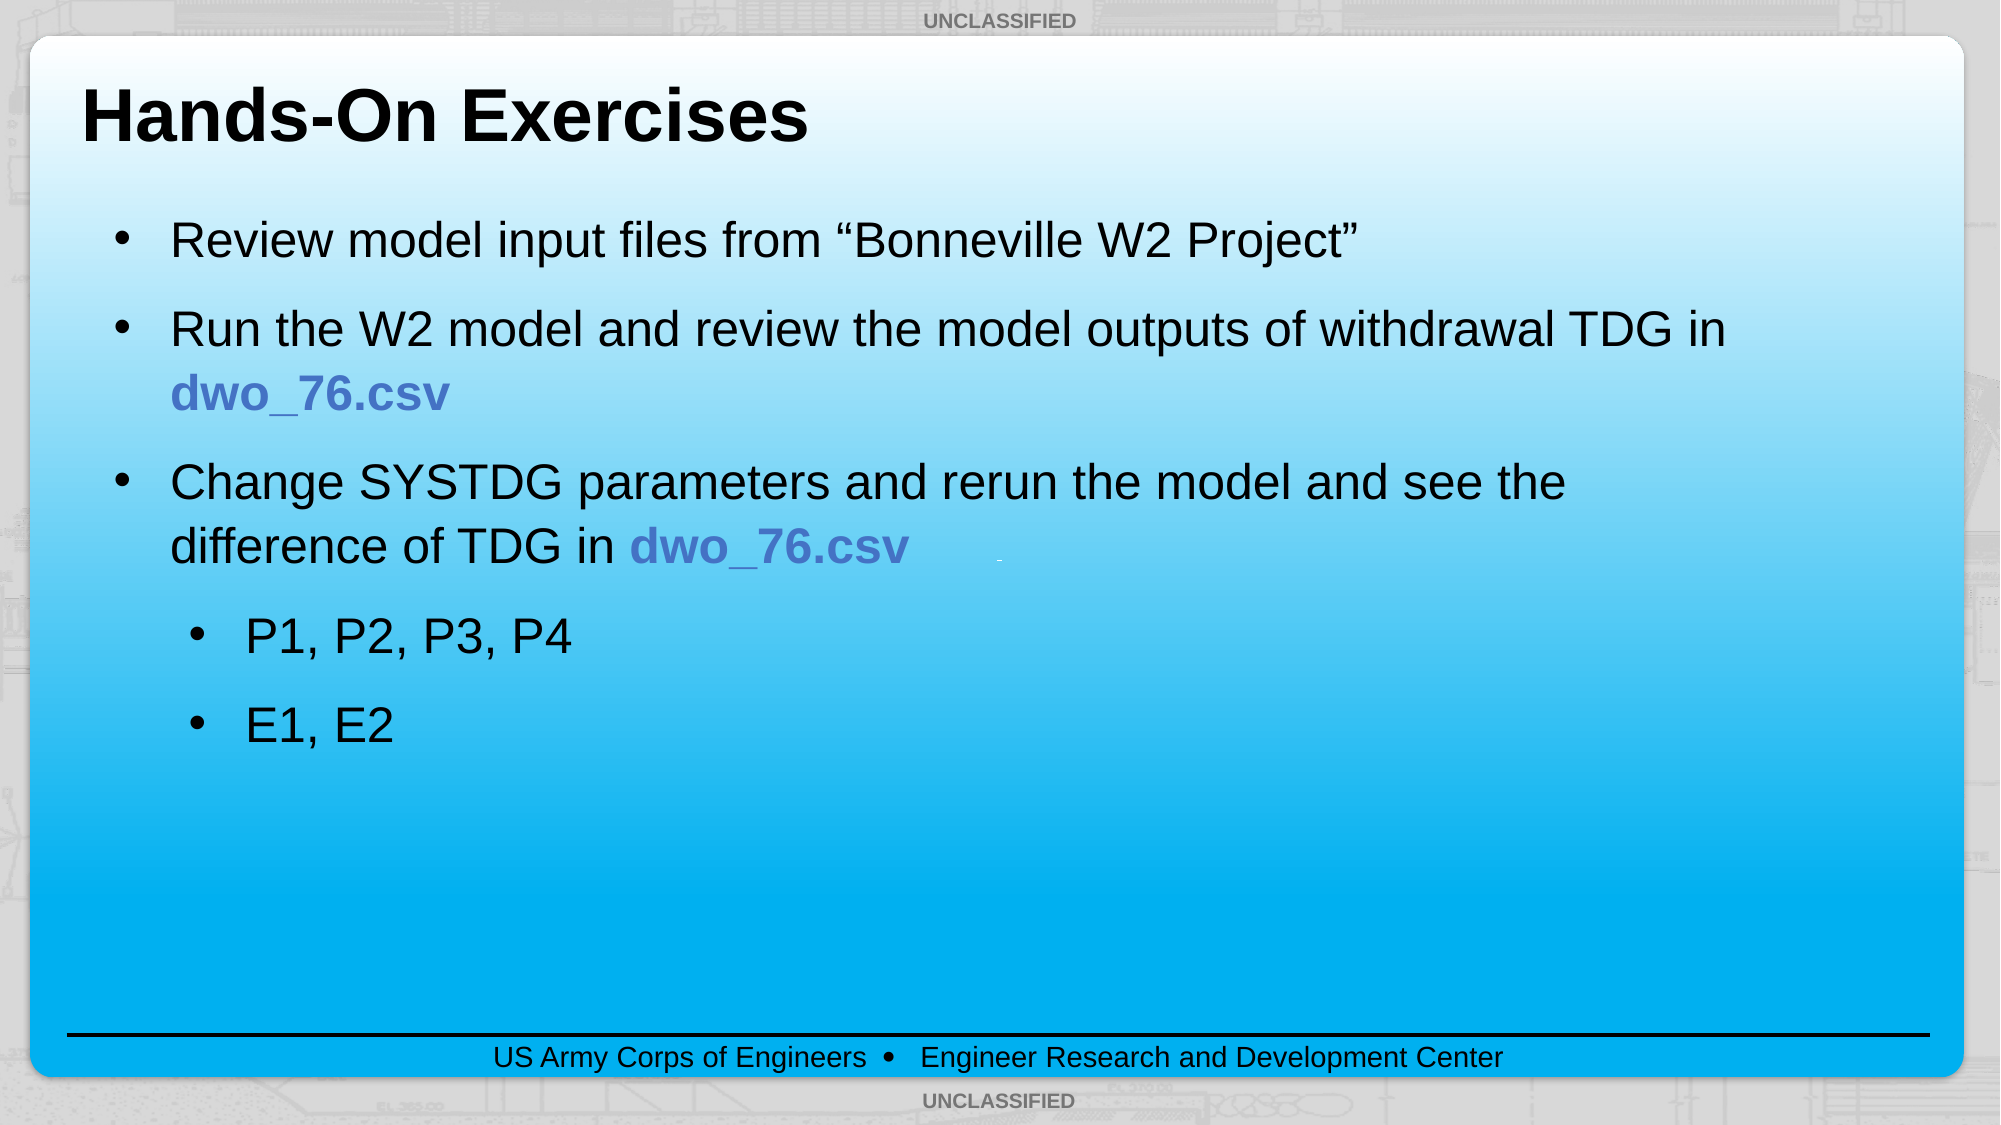

# Hands-On Exercises
Review model input files from “Bonneville W2 Project”
Run the W2 model and review the model outputs of withdrawal TDG in dwo_76.csv
Change SYSTDG parameters and rerun the model and see the difference of TDG in dwo_76.csv
P1, P2, P3, P4
E1, E2